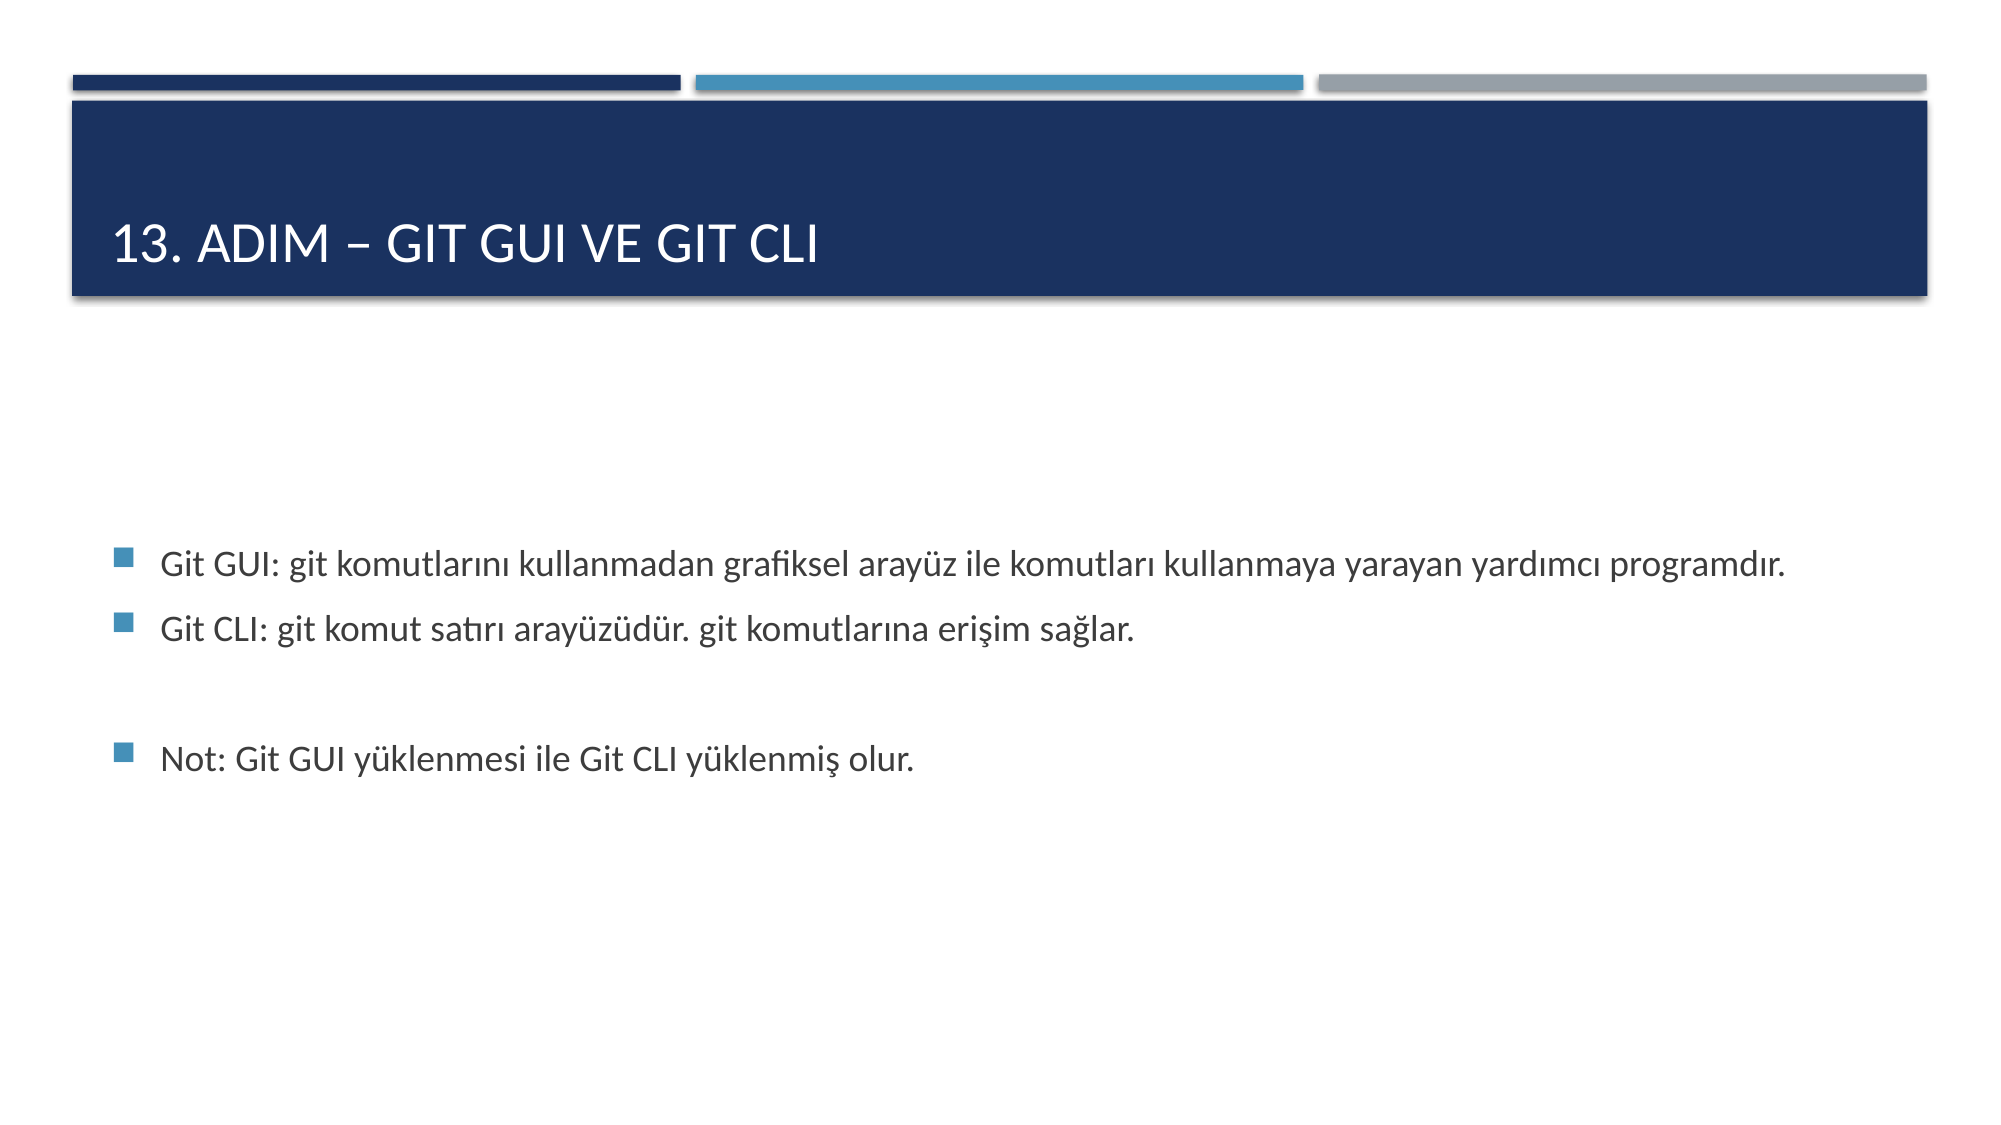

# 13. Adım – gıt guı ve gıt clı
Git GUI: git komutlarını kullanmadan grafiksel arayüz ile komutları kullanmaya yarayan yardımcı programdır.
Git CLI: git komut satırı arayüzüdür. git komutlarına erişim sağlar.

Not: Git GUI yüklenmesi ile Git CLI yüklenmiş olur.